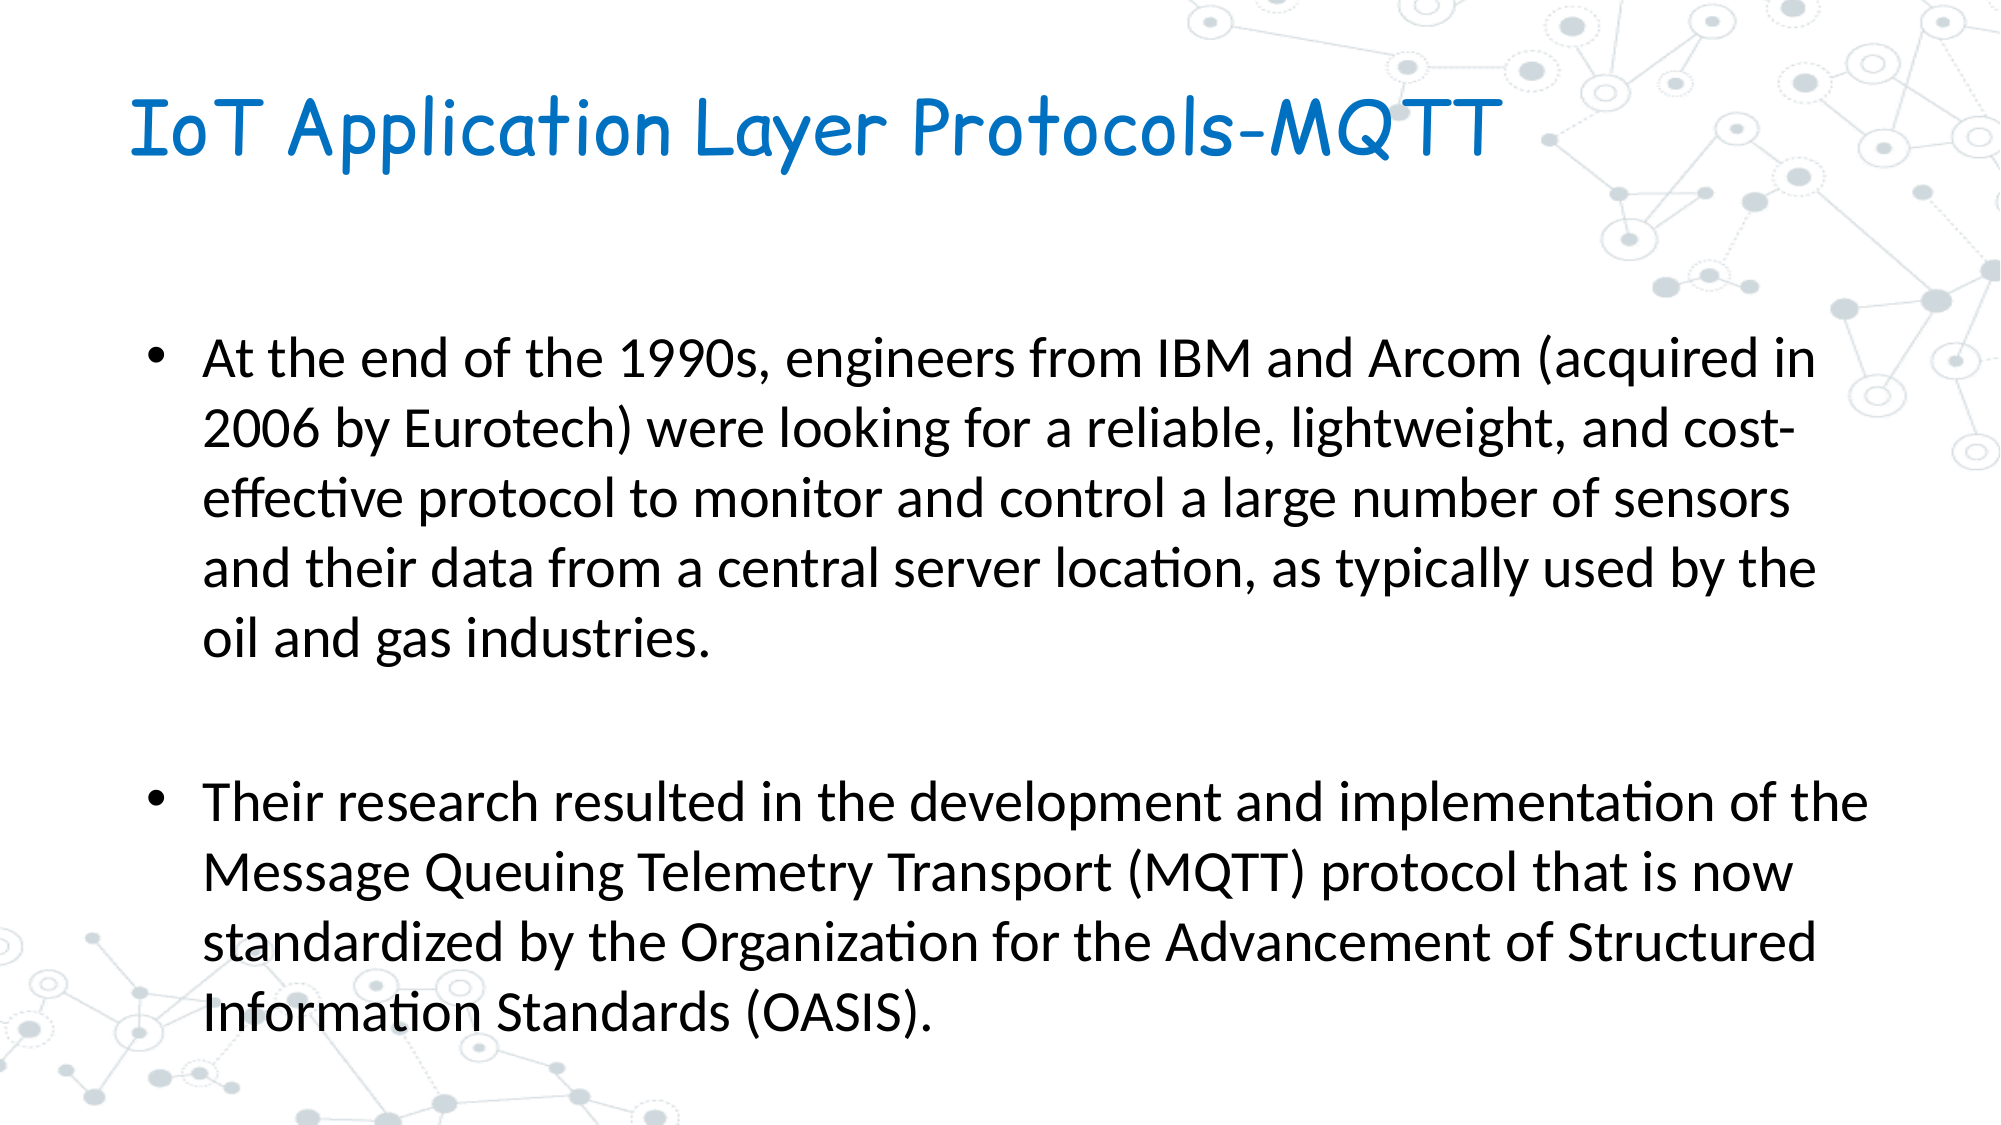

# IoT Application Layer Protocols-MQTT
At the end of the 1990s, engineers from IBM and Arcom (acquired in 2006 by Eurotech) were looking for a reliable, lightweight, and cost-effective protocol to monitor and control a large number of sensors and their data from a central server location, as typically used by the oil and gas industries.

Their research resulted in the development and implementation of the Message Queuing Telemetry Transport (MQTT) protocol that is now standardized by the Organization for the Advancement of Structured Information Standards (OASIS).